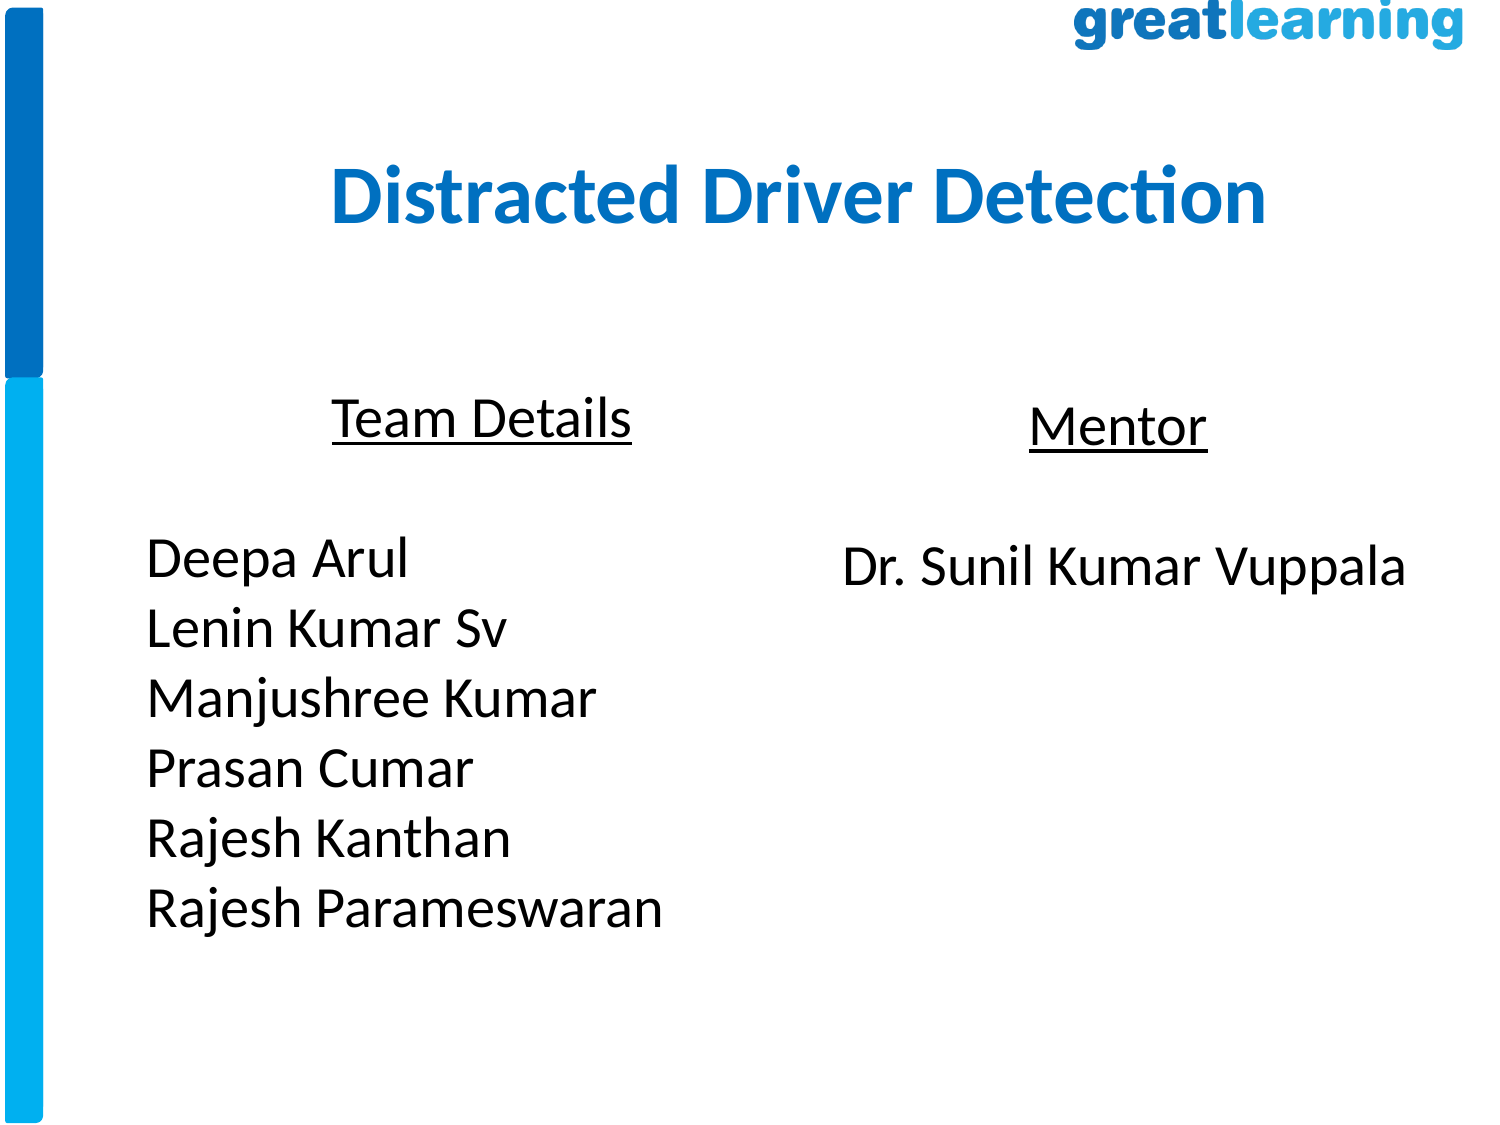

Distracted Driver Detection
Team Details

Deepa Arul
Lenin Kumar Sv
Manjushree Kumar
Prasan Cumar
Rajesh Kanthan
Rajesh Parameswaran

Mentor

Dr. Sunil Kumar Vuppala